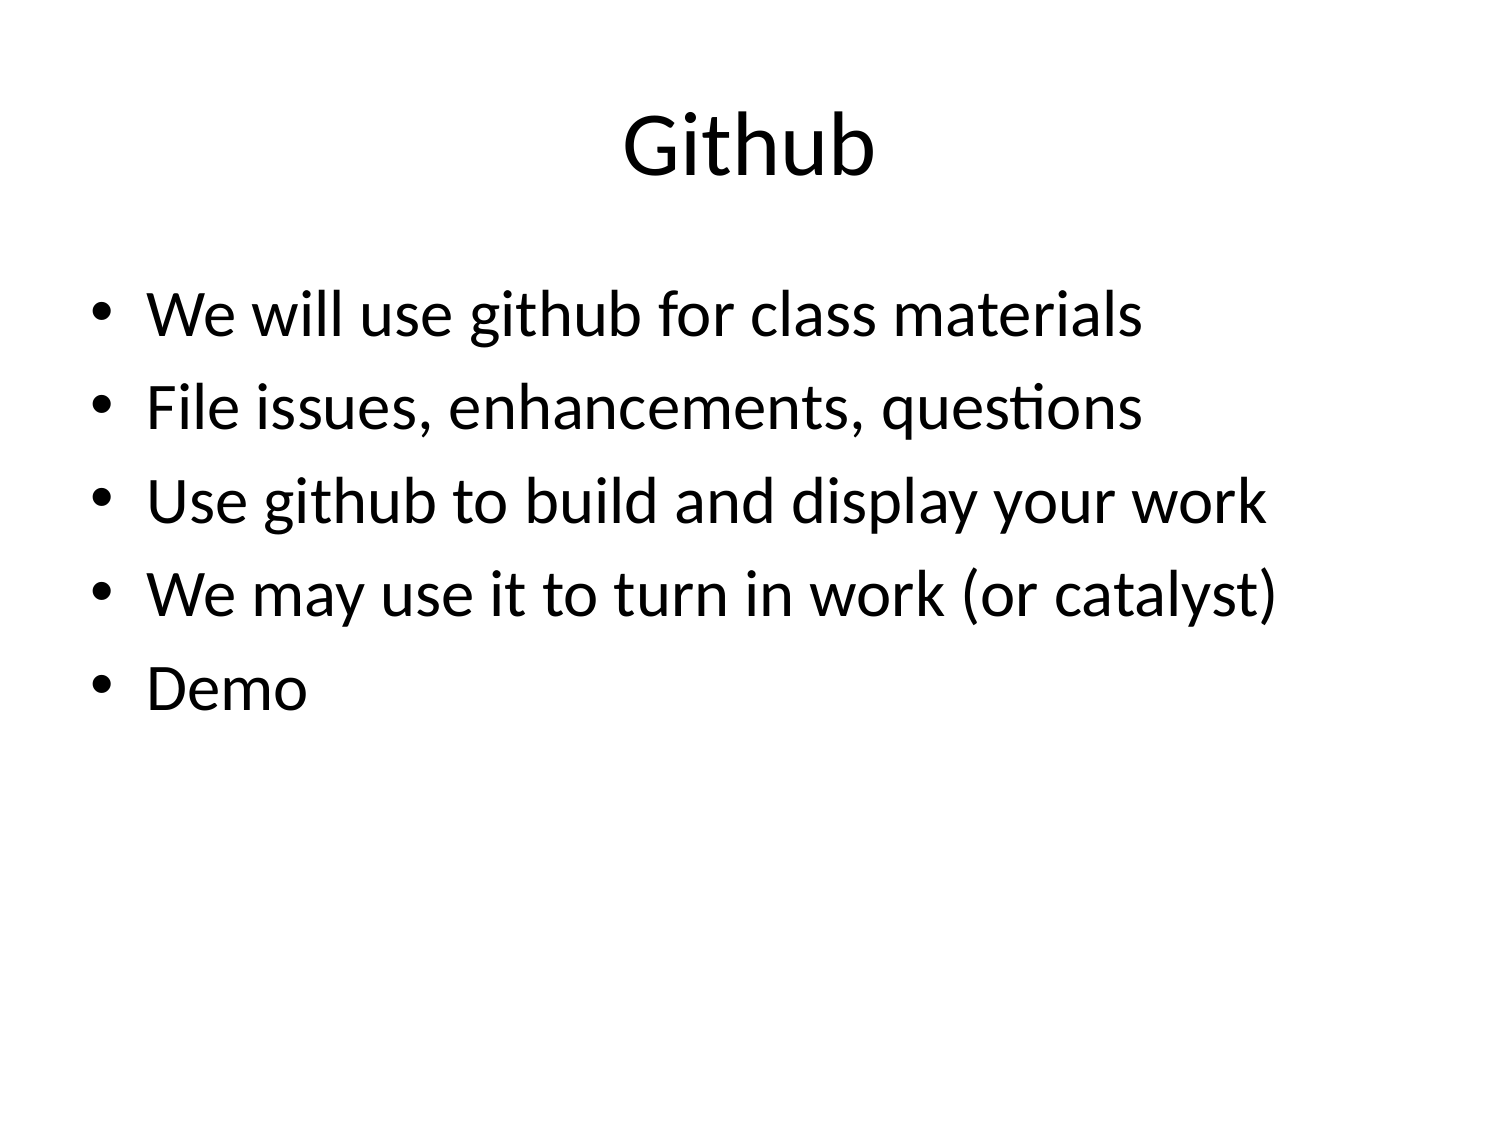

# Github
We will use github for class materials
File issues, enhancements, questions
Use github to build and display your work
We may use it to turn in work (or catalyst)
Demo